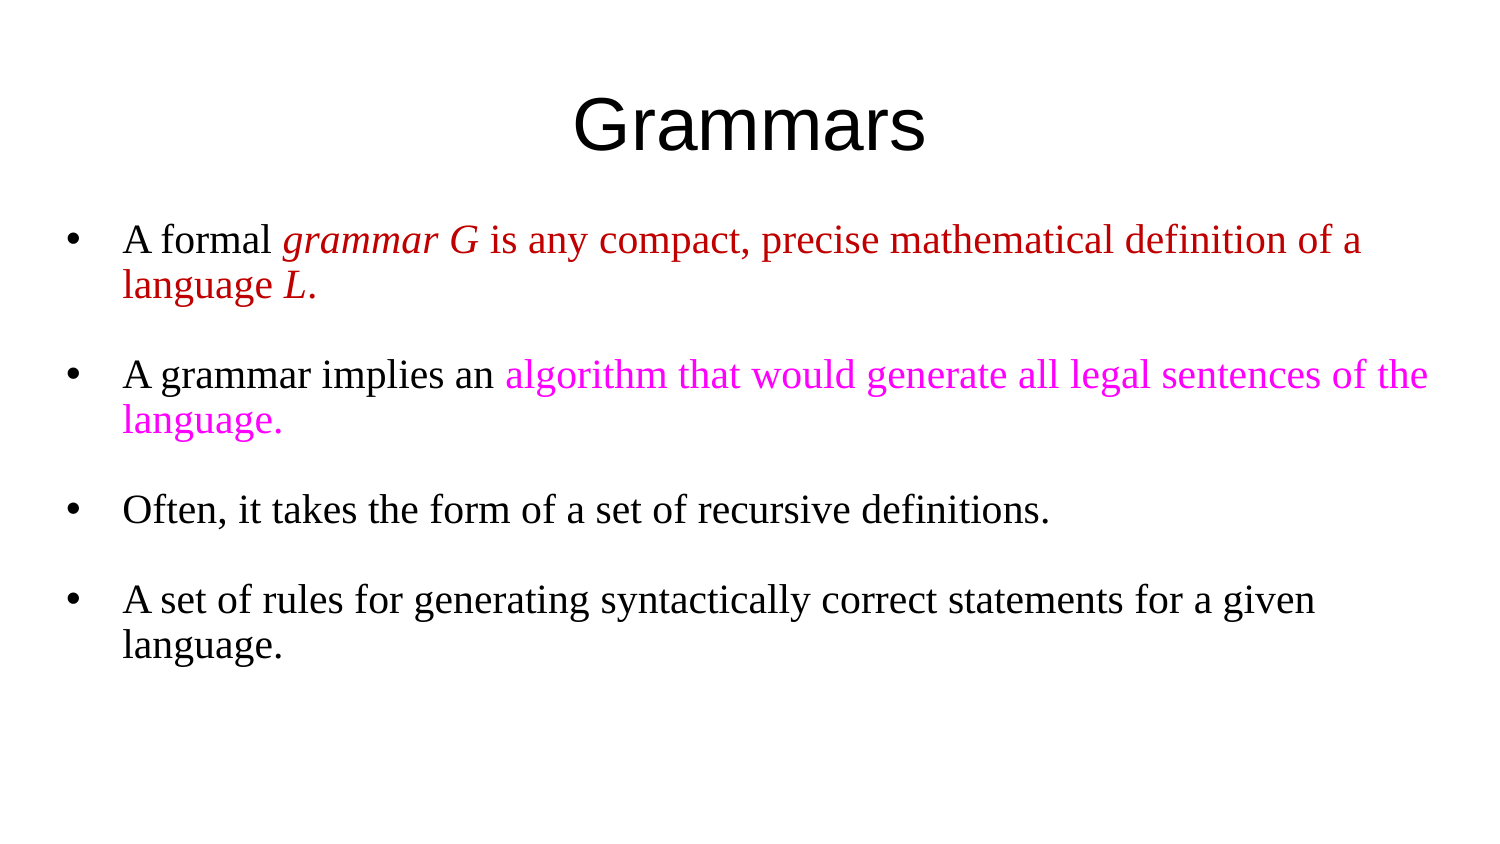

Grammars
A formal grammar G is any compact, precise mathematical definition of a language L.

A grammar implies an algorithm that would generate all legal sentences of the language.

Often, it takes the form of a set of recursive definitions.

A set of rules for generating syntactically correct statements for a given language.